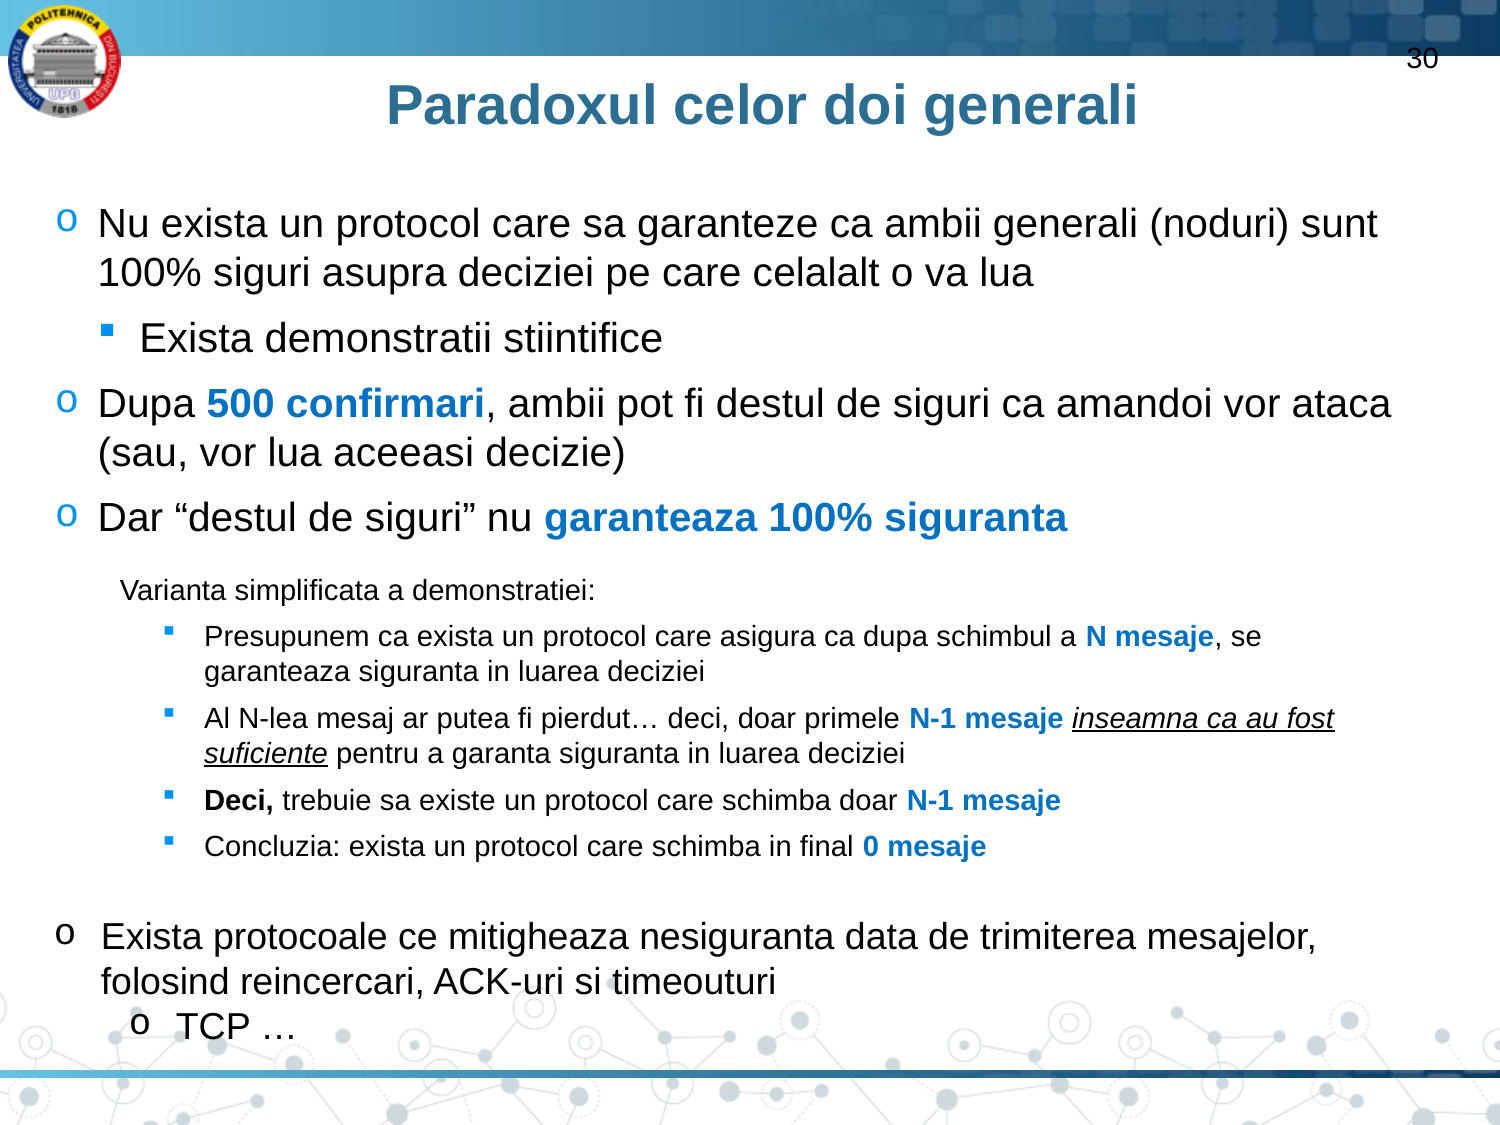

30
# Paradoxul celor doi generali
Nu exista un protocol care sa garanteze ca ambii generali (noduri) sunt 100% siguri asupra deciziei pe care celalalt o va lua
Exista demonstratii stiintifice
Dupa 500 confirmari, ambii pot fi destul de siguri ca amandoi vor ataca (sau, vor lua aceeasi decizie)
Dar “destul de siguri” nu garanteaza 100% siguranta

Varianta simplificata a demonstratiei:
Presupunem ca exista un protocol care asigura ca dupa schimbul a N mesaje, se garanteaza siguranta in luarea deciziei
Al N-lea mesaj ar putea fi pierdut… deci, doar primele N-1 mesaje inseamna ca au fost suficiente pentru a garanta siguranta in luarea deciziei
Deci, trebuie sa existe un protocol care schimba doar N-1 mesaje
Concluzia: exista un protocol care schimba in final 0 mesaje

Exista protocoale ce mitigheaza nesiguranta data de trimiterea mesajelor, folosind reincercari, ACK-uri si timeouturi
TCP …